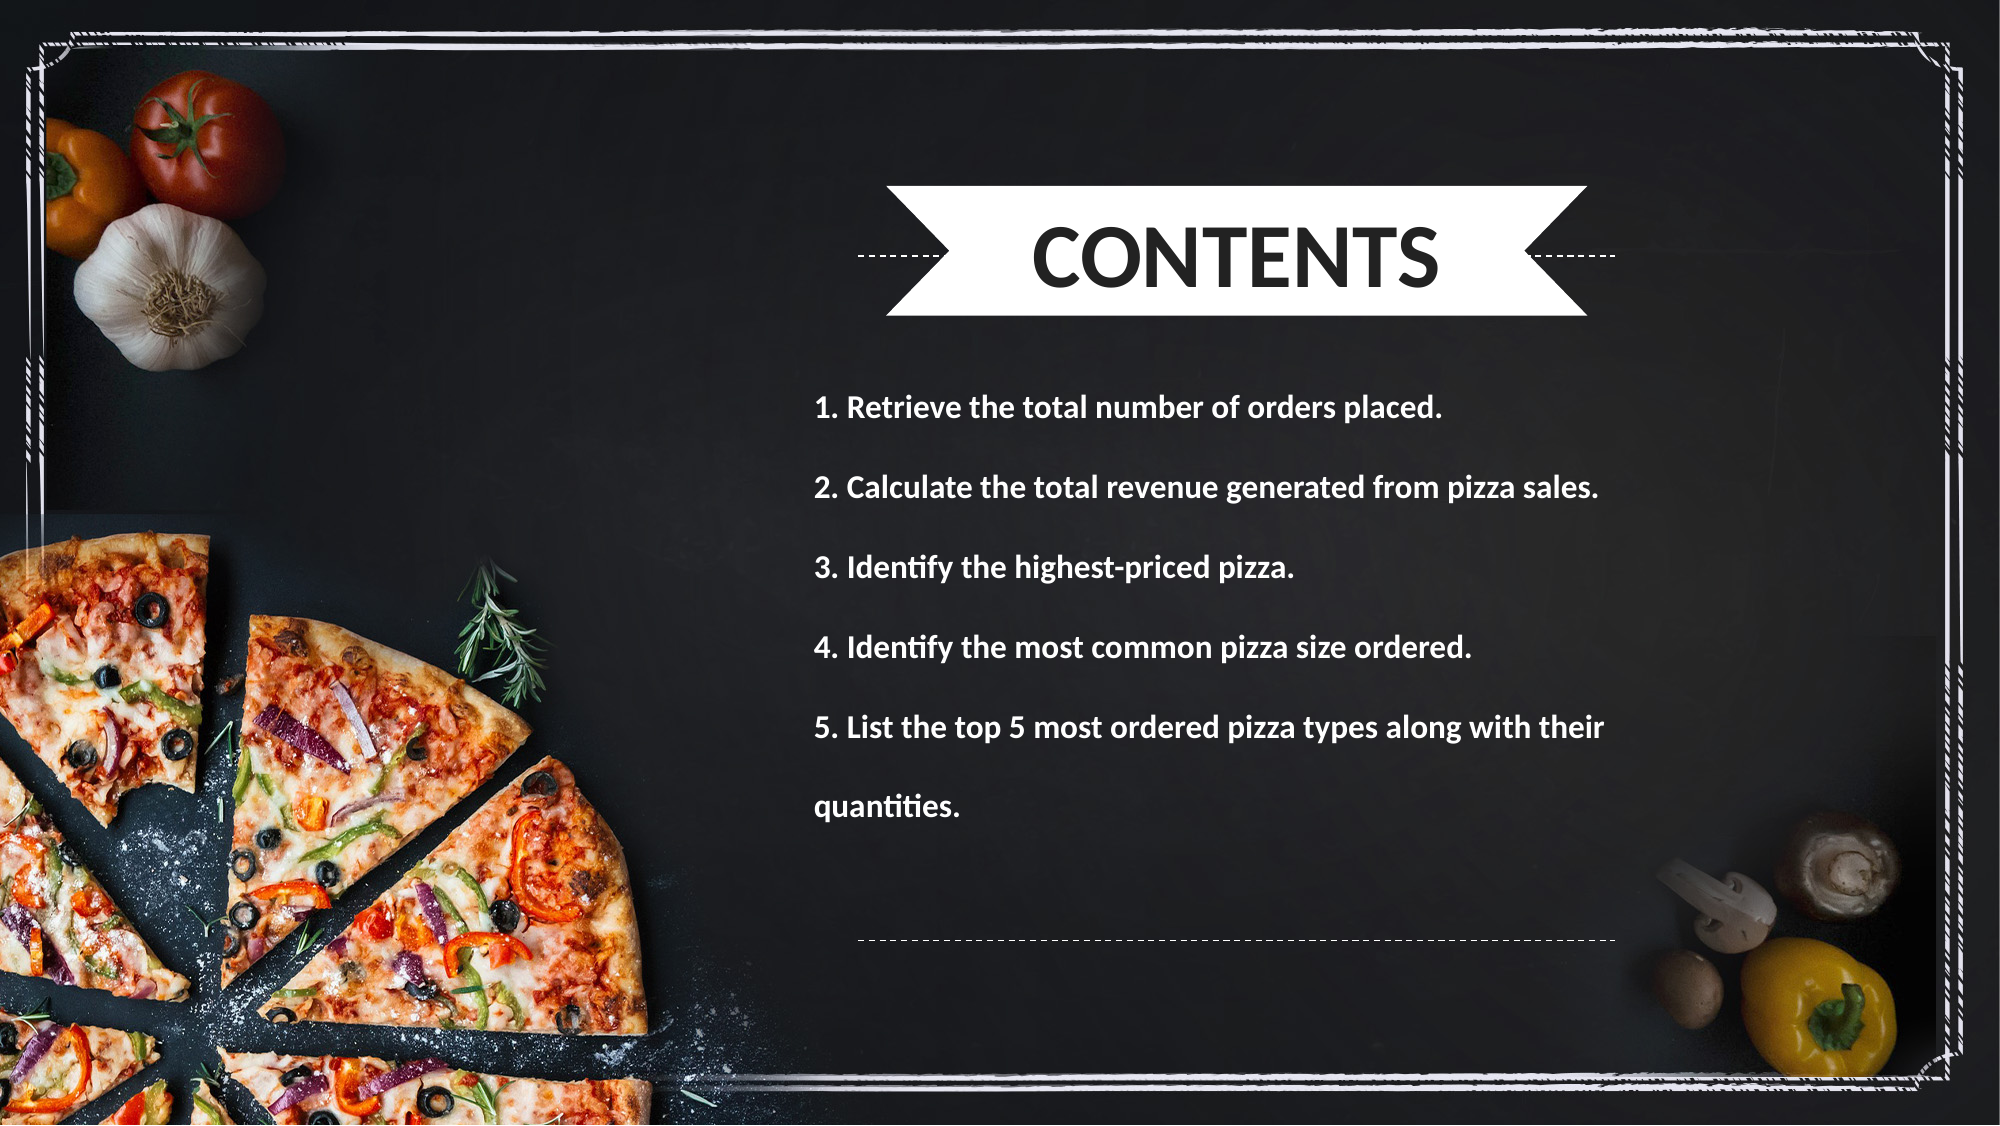

CONTENTS
1. Retrieve the total number of orders placed.
2. Calculate the total revenue generated from pizza sales.
3. Identify the highest-priced pizza.
4. Identify the most common pizza size ordered.
5. List the top 5 most ordered pizza types along with their quantities.